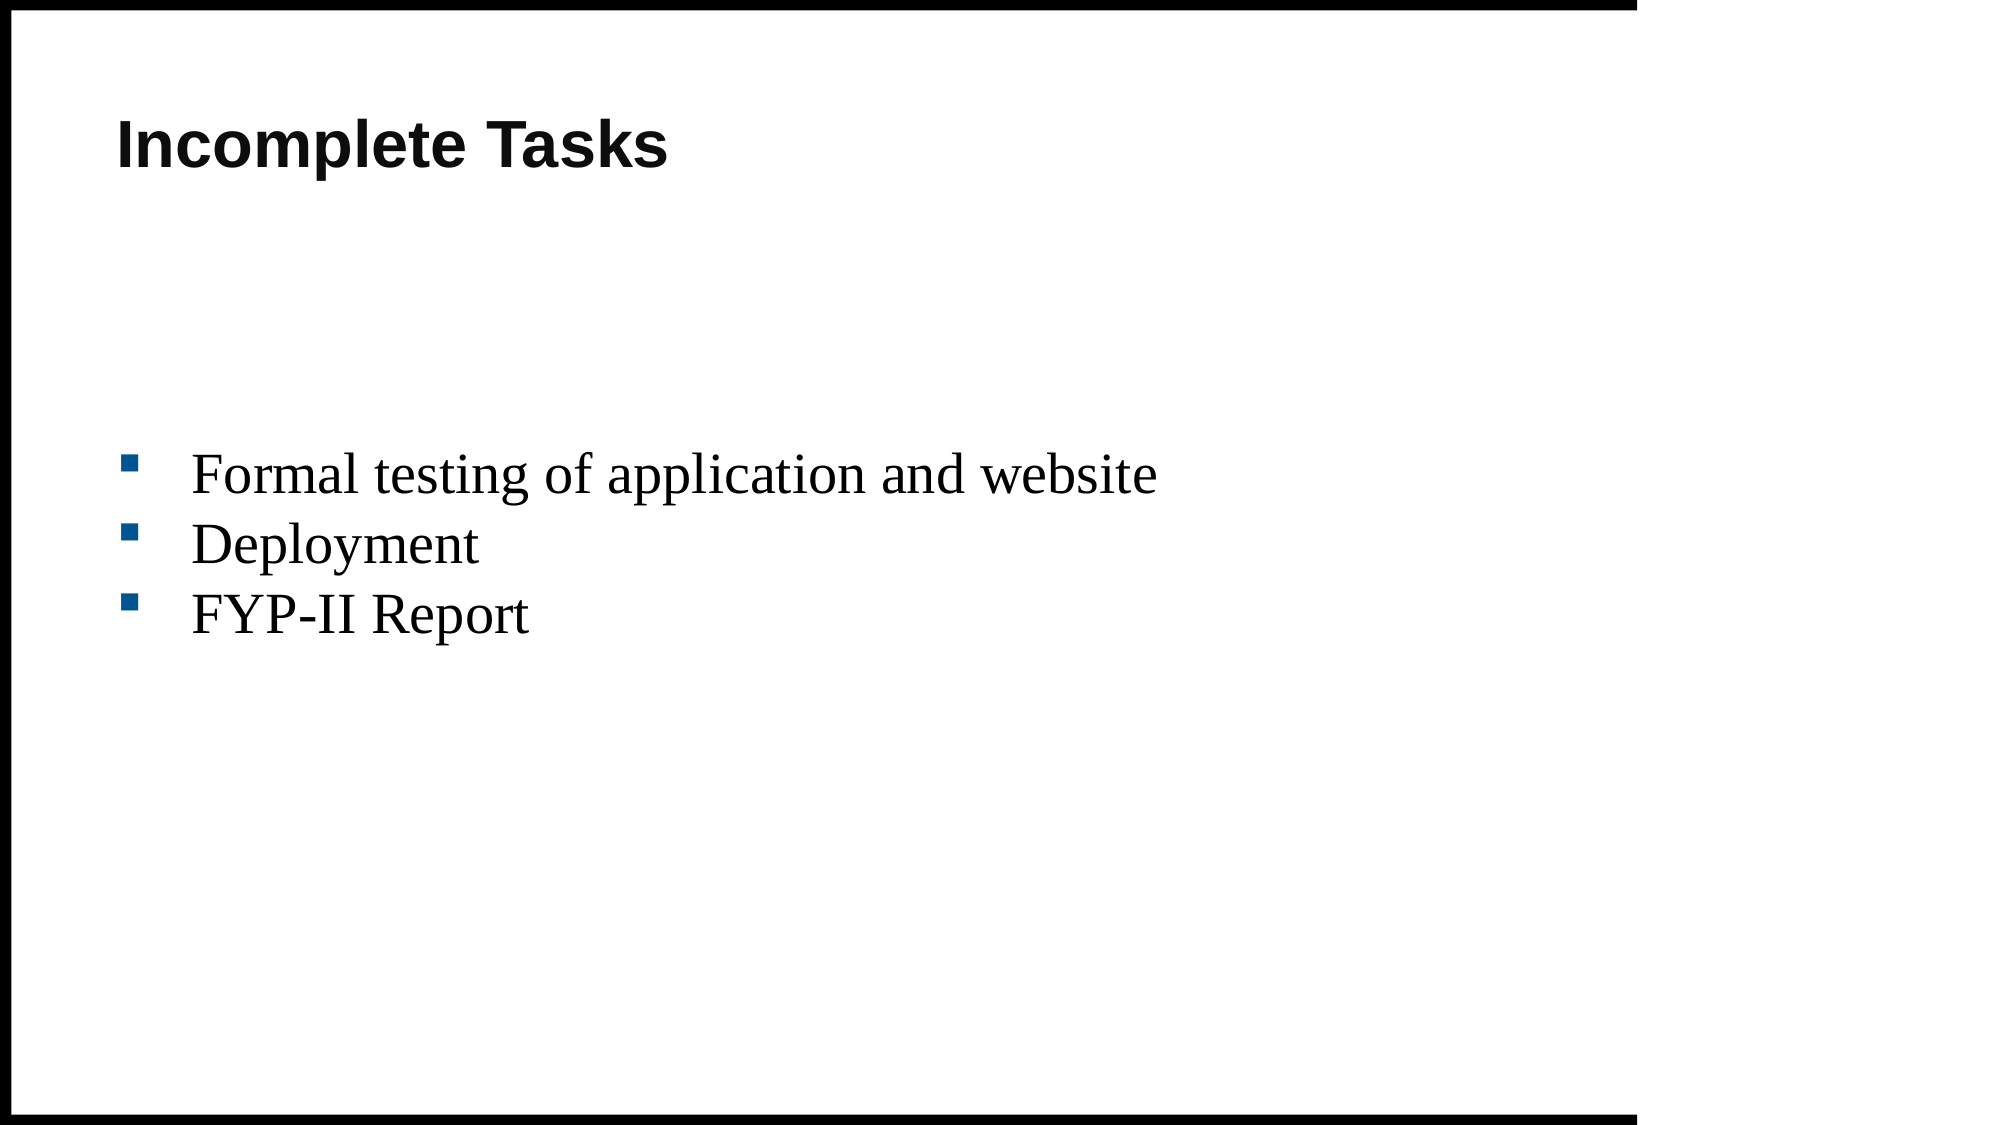

Incomplete Tasks

Formal testing of application and website
Deployment
FYP-II Report